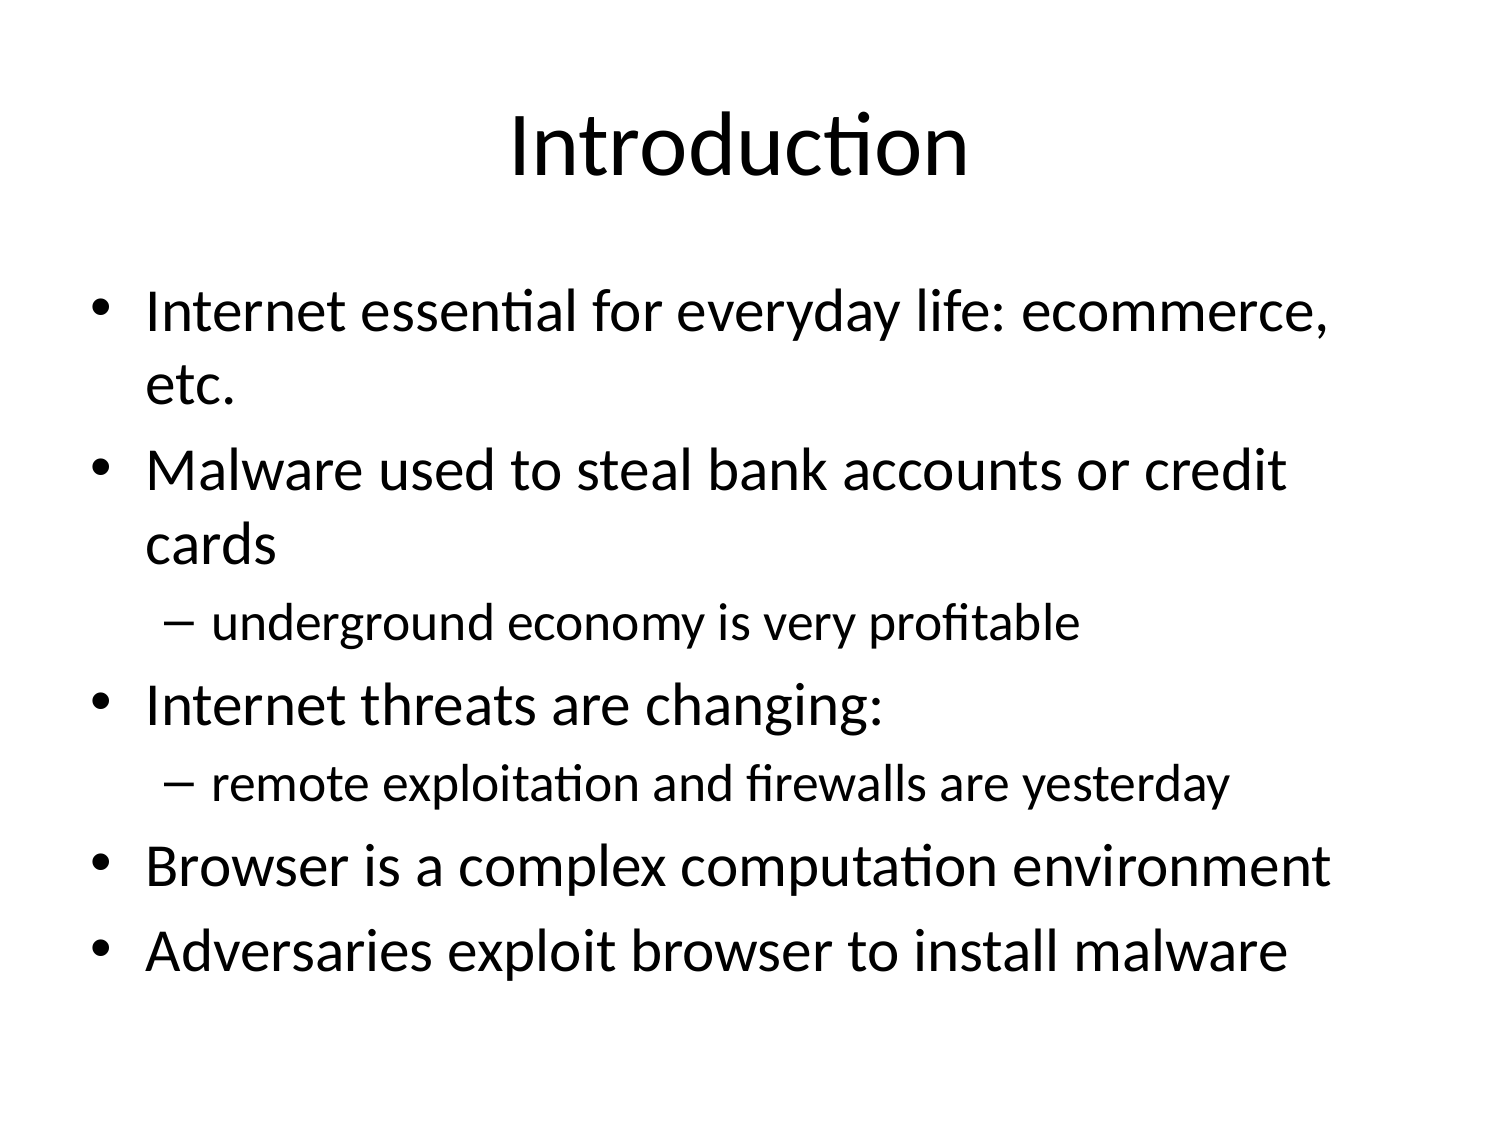

# Introduction
Internet essential for everyday life: ecommerce, etc.
Malware used to steal bank accounts or credit cards
underground economy is very profitable
Internet threats are changing:
remote exploitation and firewalls are yesterday
Browser is a complex computation environment
Adversaries exploit browser to install malware